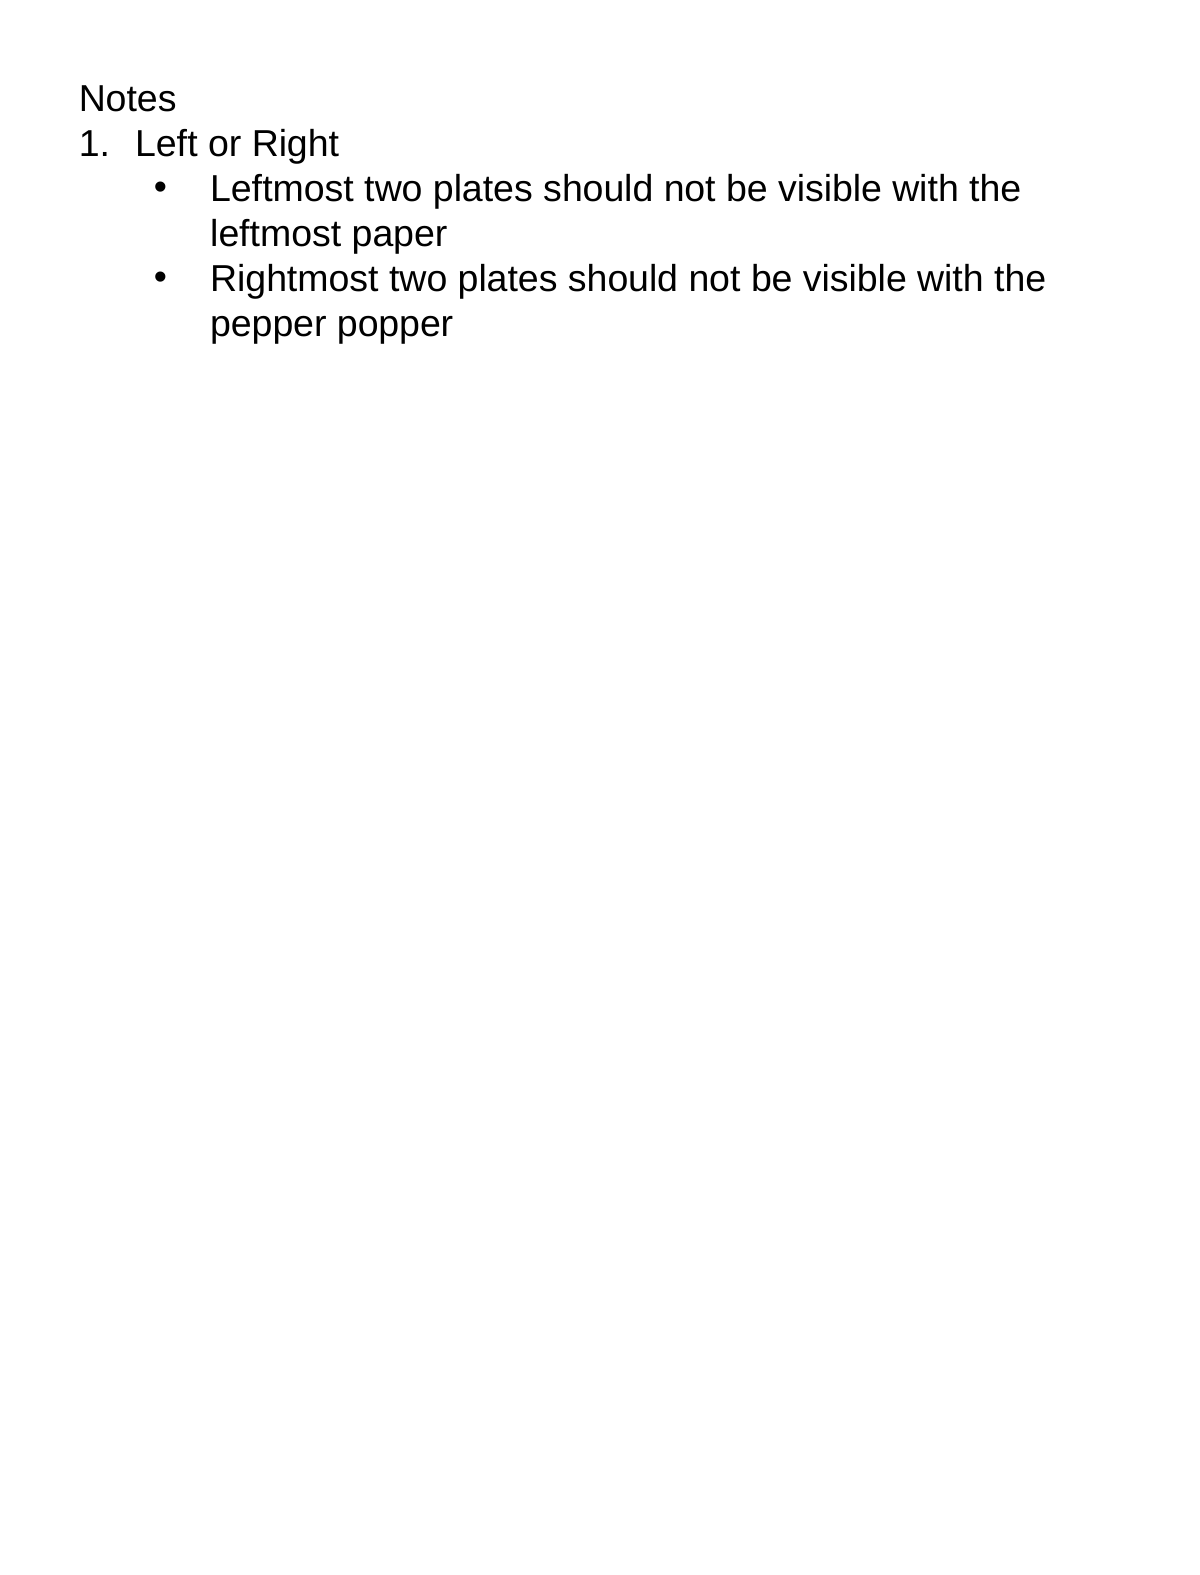

Notes
Left or Right
Leftmost two plates should not be visible with the leftmost paper
Rightmost two plates should not be visible with the pepper popper